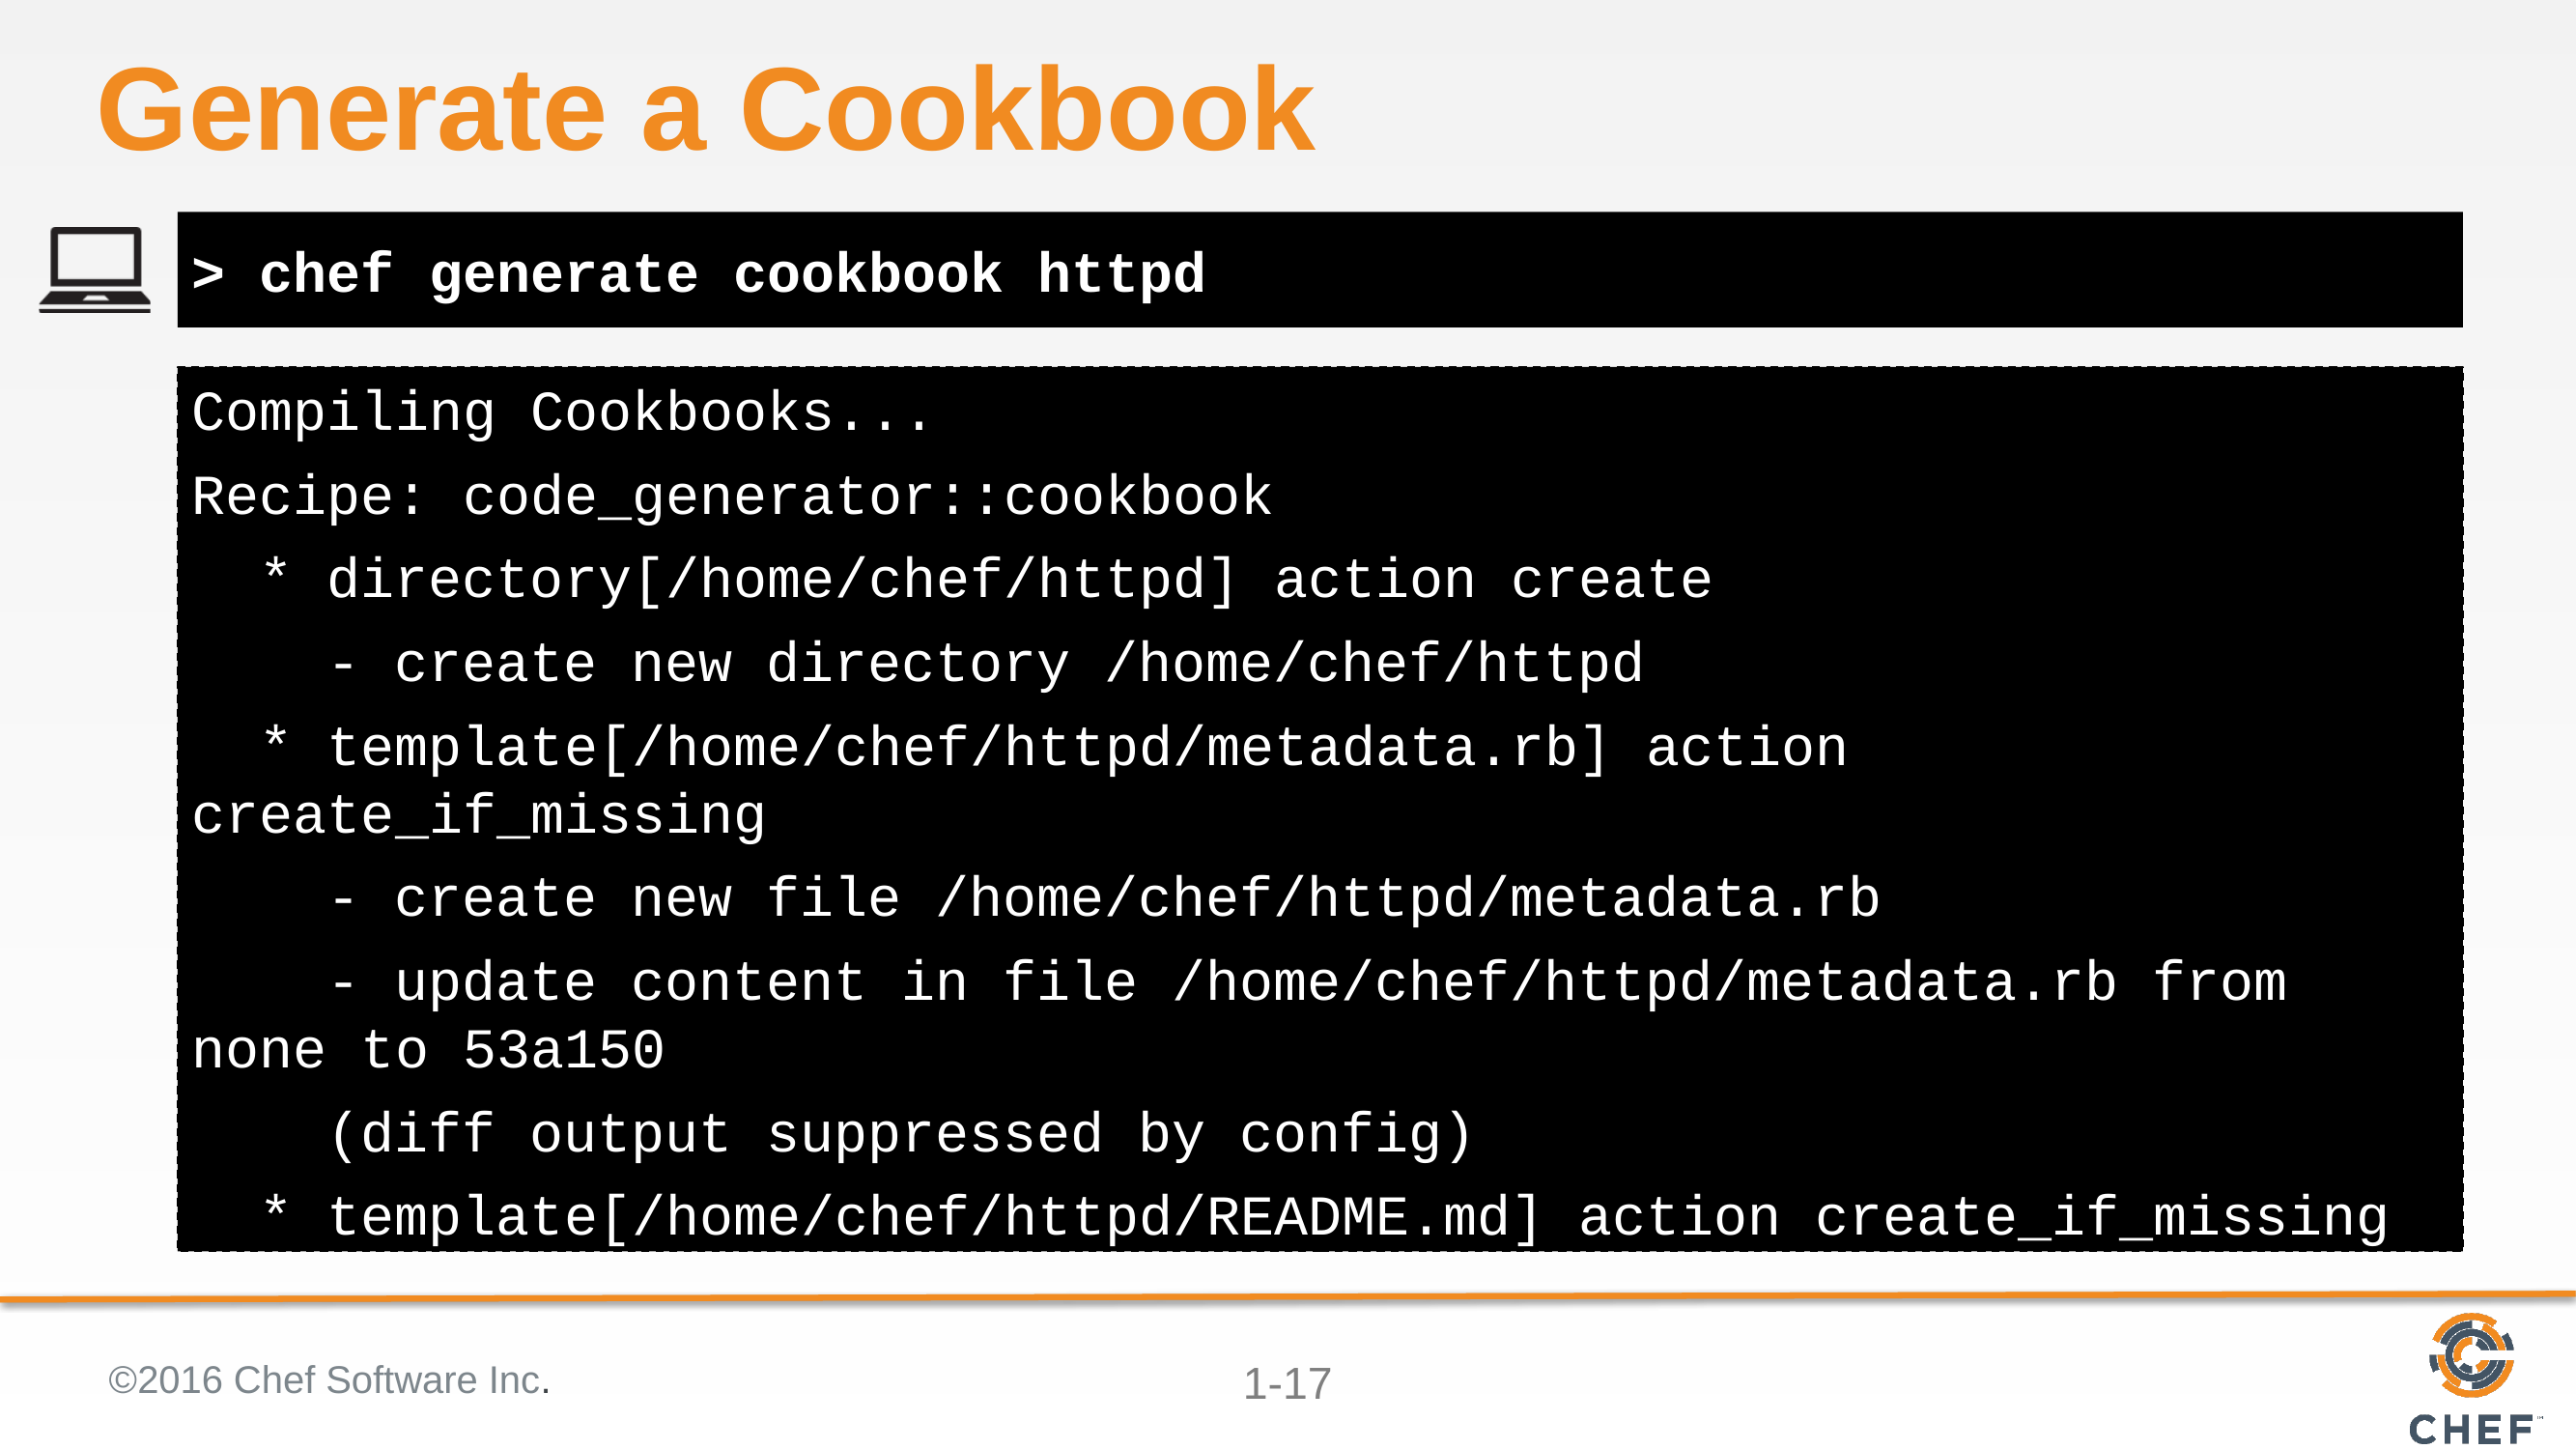

# Generate a Cookbook
> chef generate cookbook httpd
Compiling Cookbooks...
Recipe: code_generator::cookbook
  * directory[/home/chef/httpd] action create
    - create new directory /home/chef/httpd
  * template[/home/chef/httpd/metadata.rb] action create_if_missing
    - create new file /home/chef/httpd/metadata.rb
    - update content in file /home/chef/httpd/metadata.rb from none to 53a150
    (diff output suppressed by config)
  * template[/home/chef/httpd/README.md] action create_if_missing